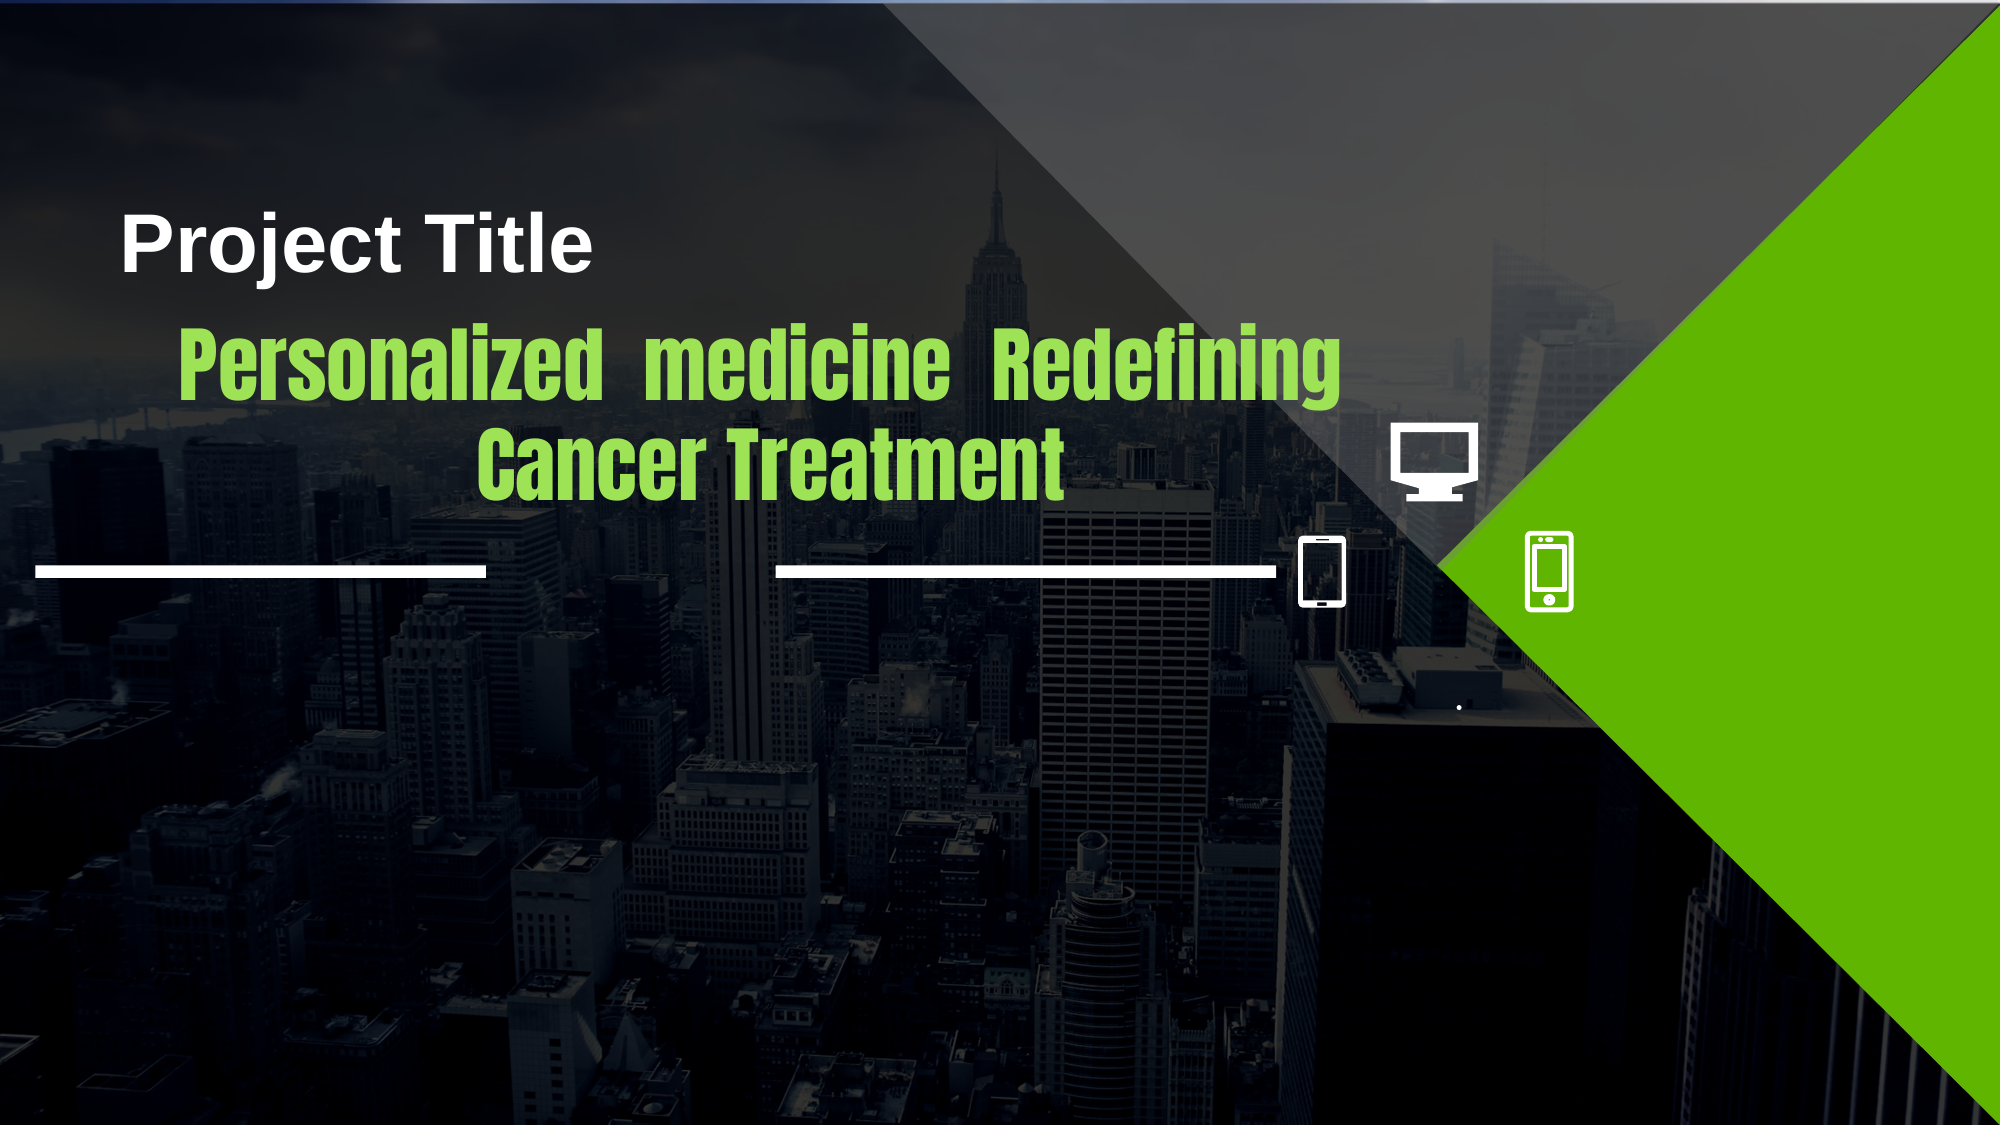

Project Title

Personalized  medicine  Redefining  Cancer Treatment